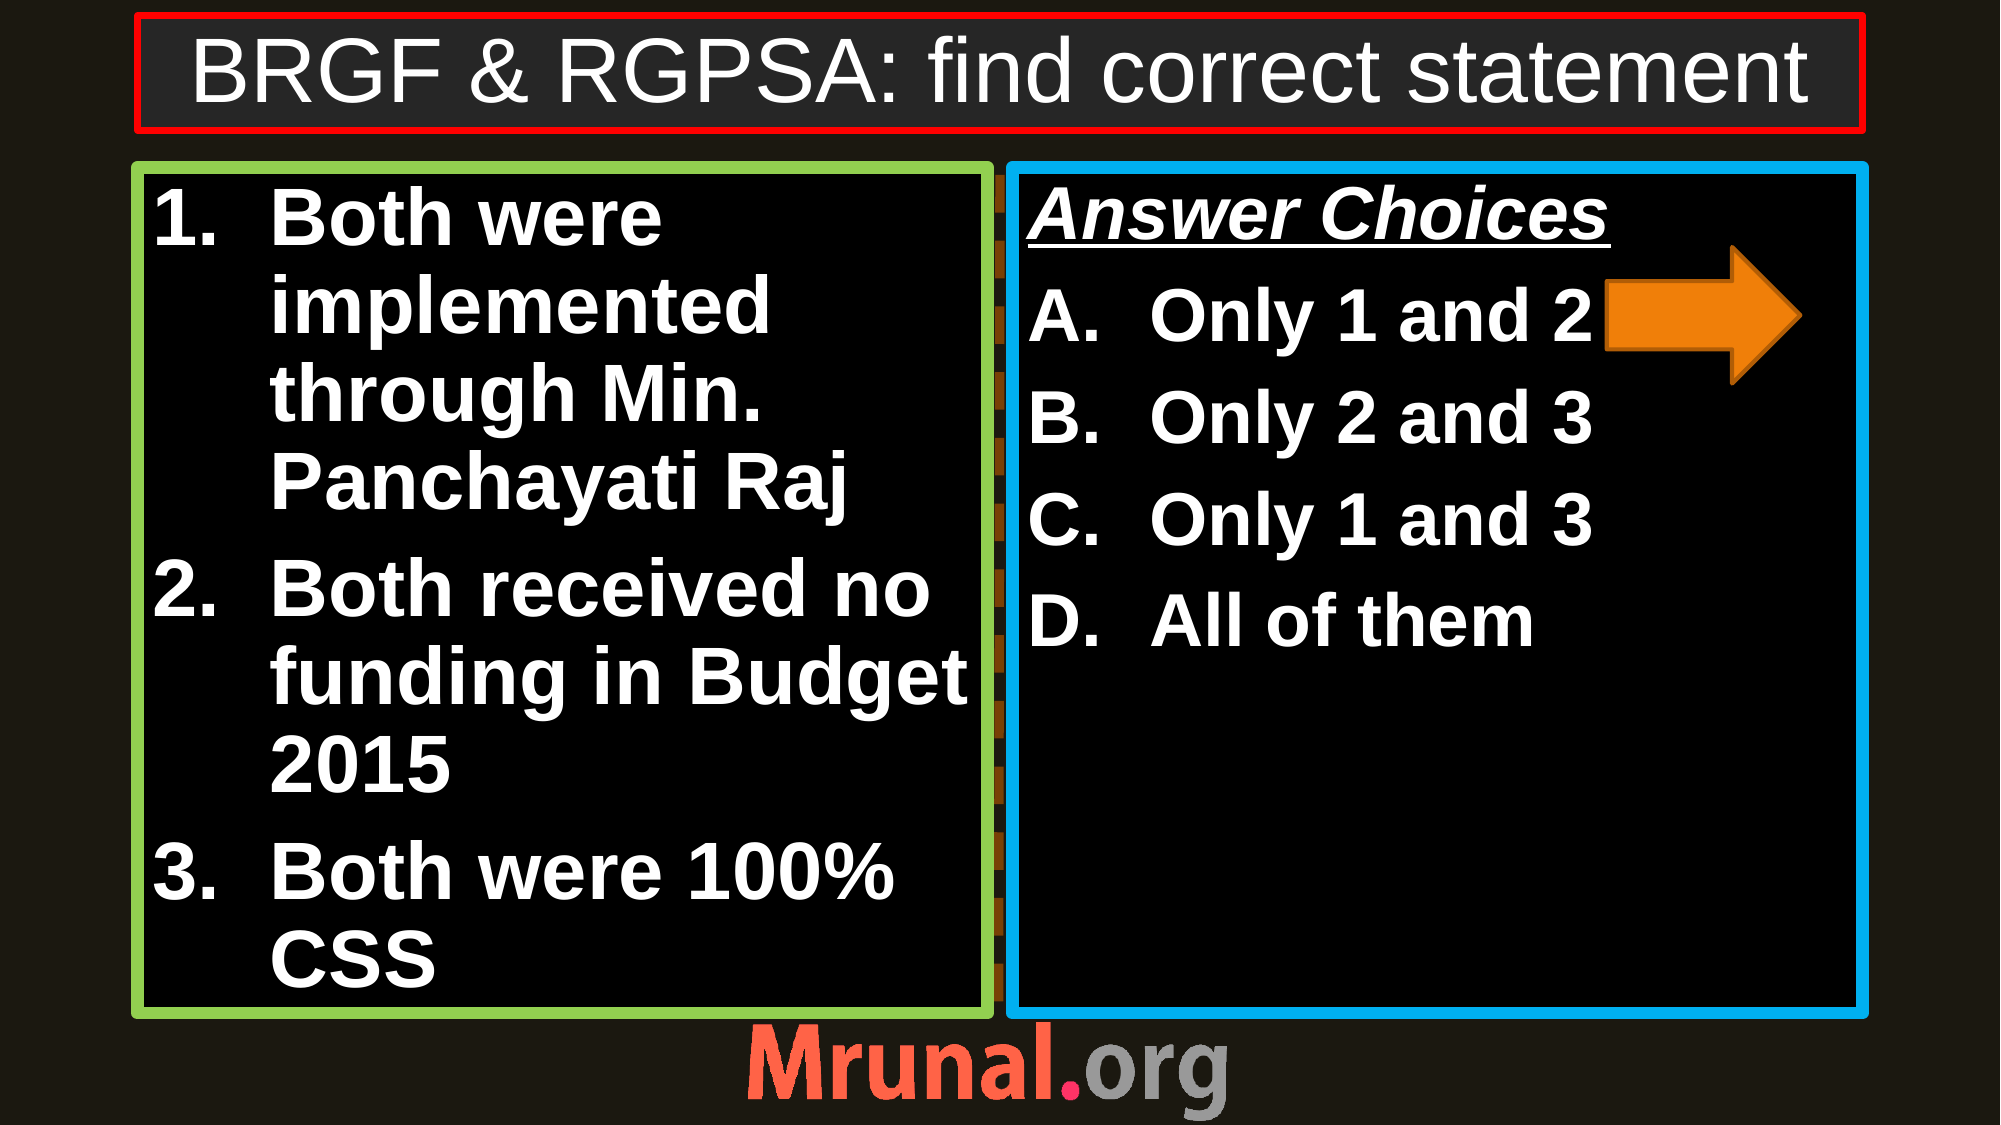

# BRGF & RGPSA: find correct statement
Both were implemented through Min. Panchayati Raj
Both received no funding in Budget 2015
Both were 100% CSS
Answer Choices
Only 1 and 2
Only 2 and 3
Only 1 and 3
All of them